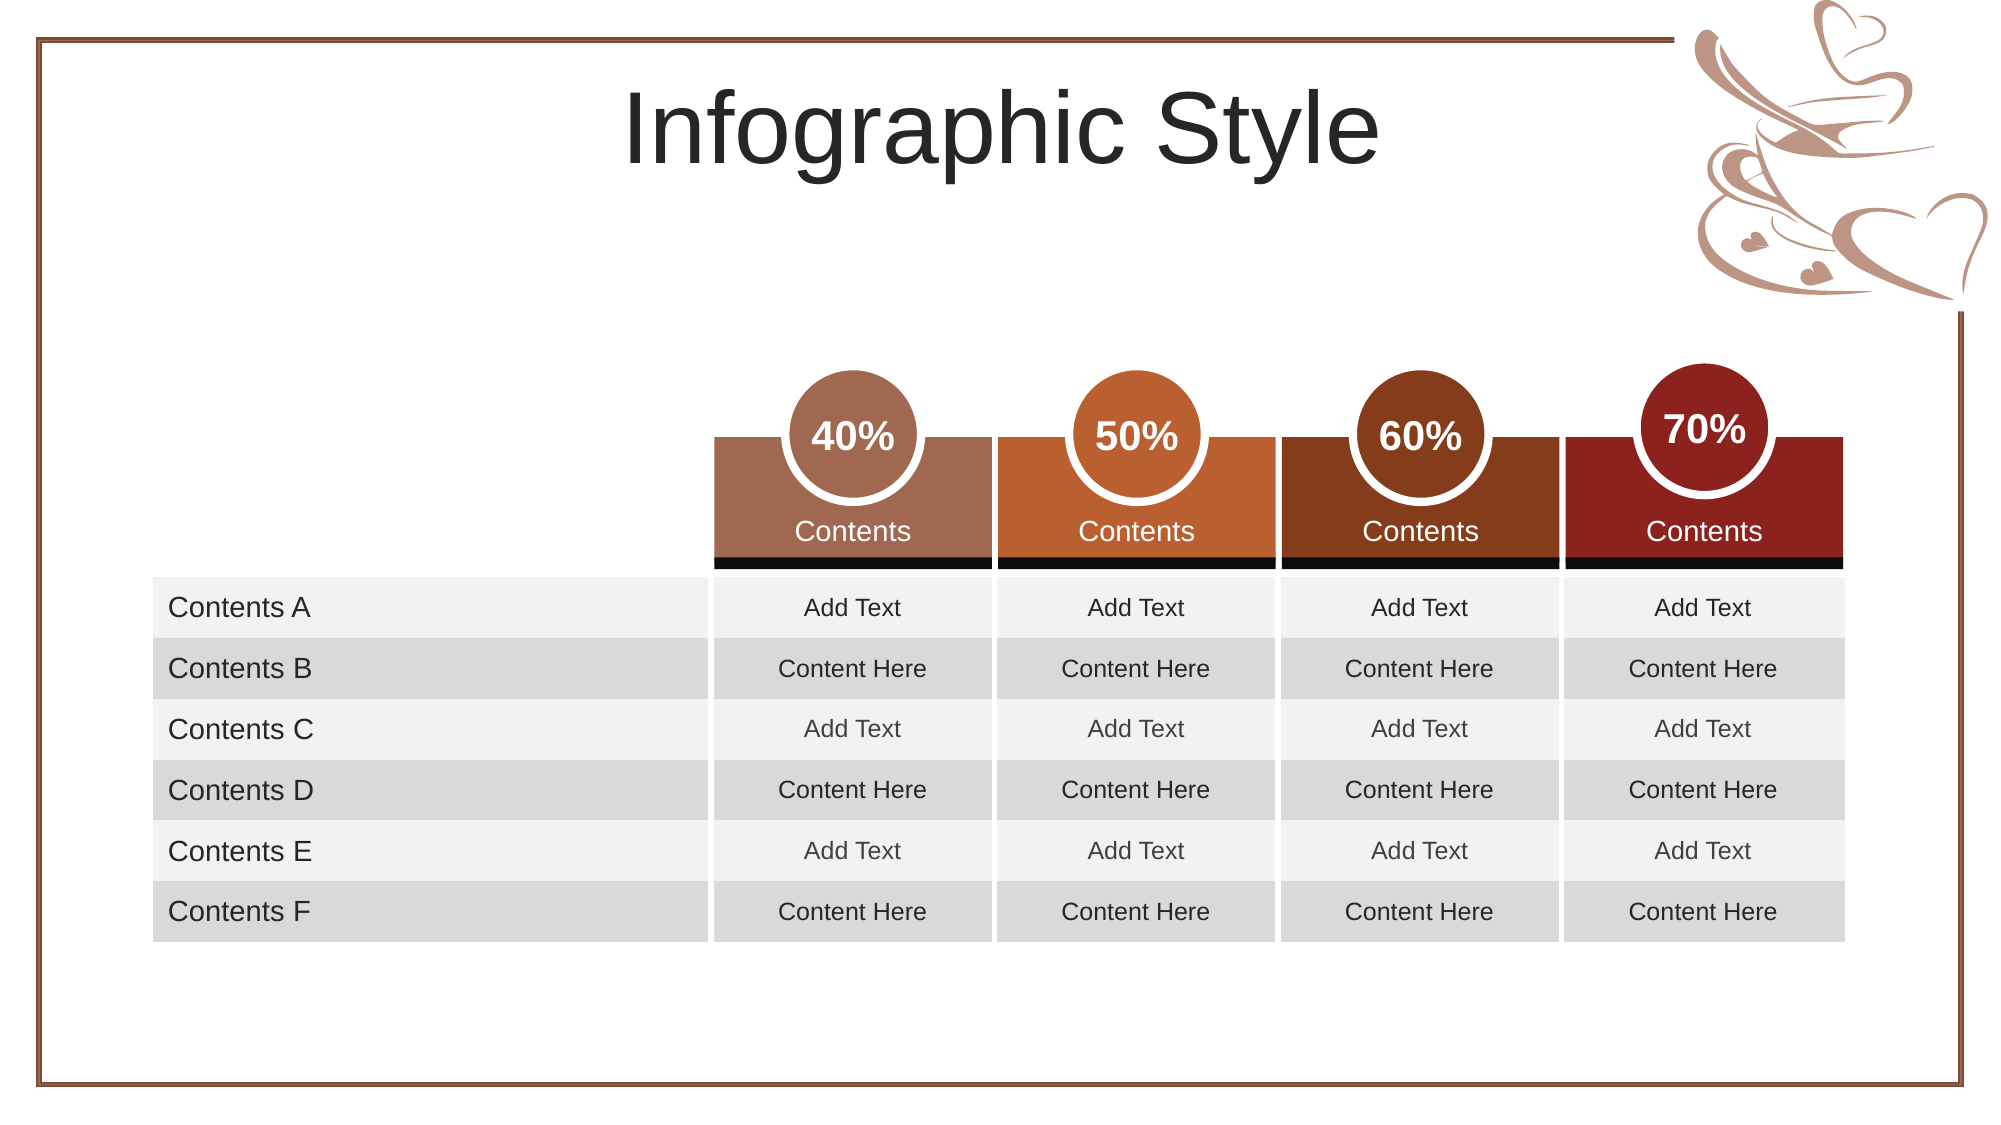

Infographic Style

70%
40%
50%
60%

Contents
Contents
Contents
Contents

| Contents A | Add Text | Add Text | Add Text | Add Text |
| --- | --- | --- | --- | --- |
| Contents B | Content Here | Content Here | Content Here | Content Here |
| Contents C | Add Text | Add Text | Add Text | Add Text |
| Contents D | Content Here | Content Here | Content Here | Content Here |
| Contents E | Add Text | Add Text | Add Text | Add Text |
| Contents F | Content Here | Content Here | Content Here | Content Here |